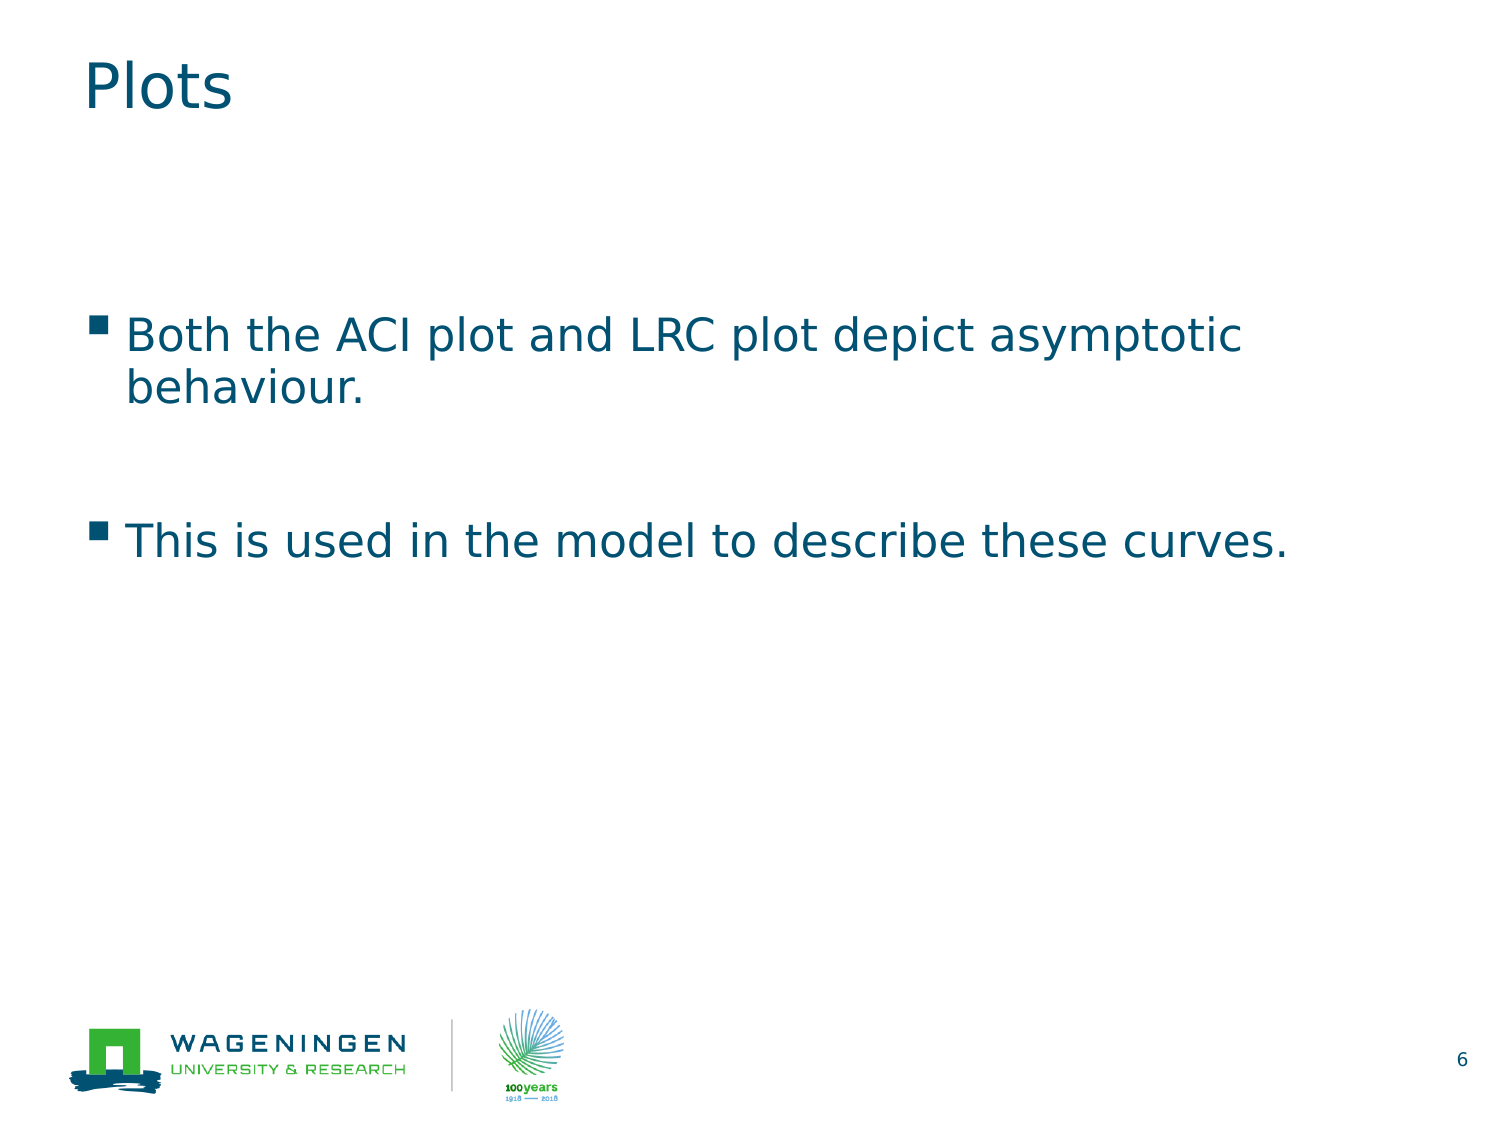

# Plots
Both the ACI plot and LRC plot depict asymptotic behaviour.

This is used in the model to describe these curves.
6